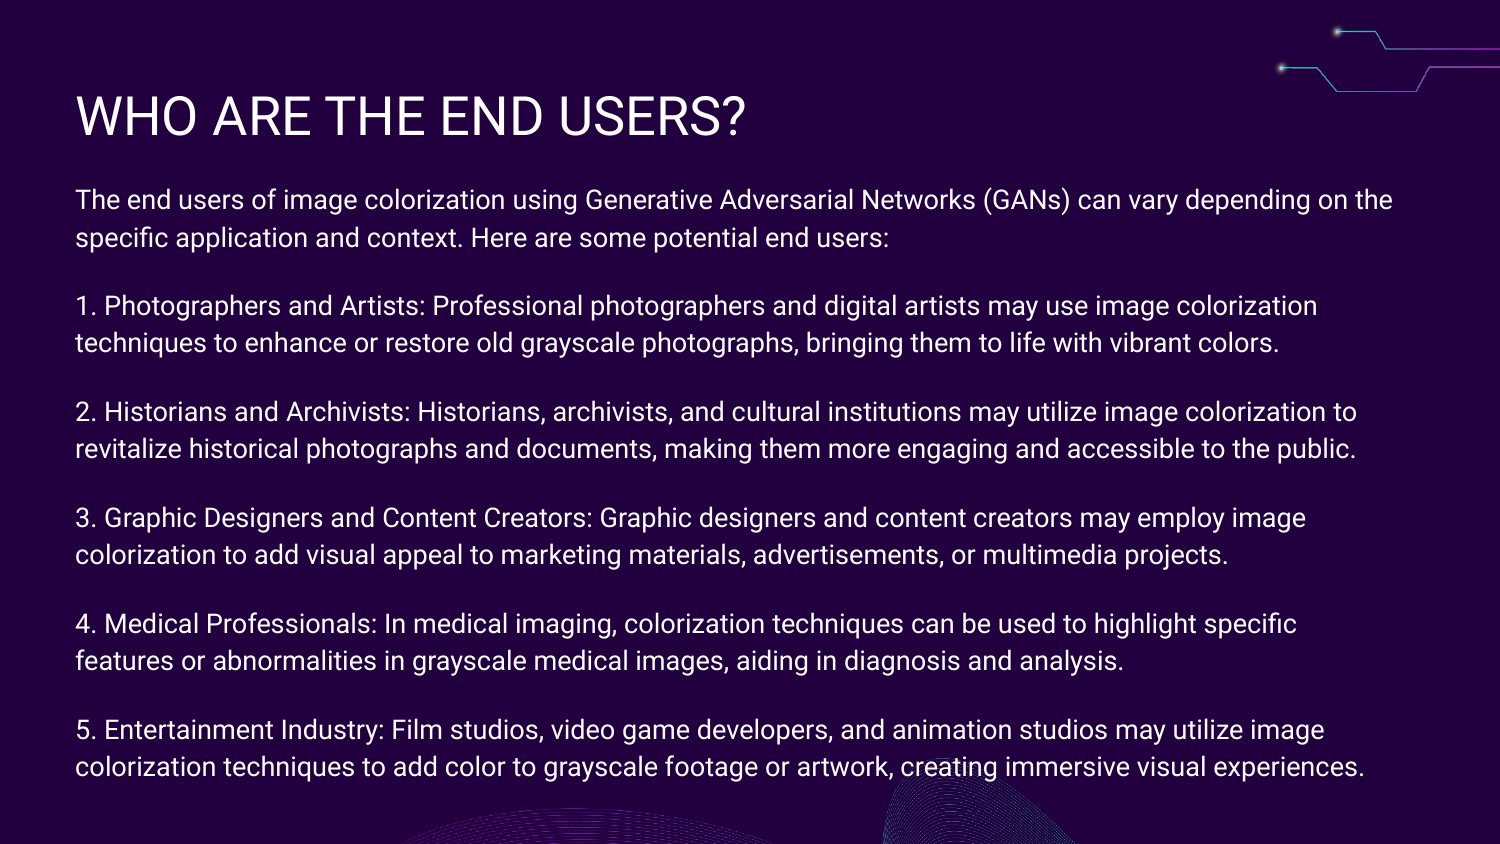

WHO ARE THE END USERS?
The end users of image colorization using Generative Adversarial Networks (GANs) can vary depending on the specific application and context. Here are some potential end users:
1. Photographers and Artists: Professional photographers and digital artists may use image colorization techniques to enhance or restore old grayscale photographs, bringing them to life with vibrant colors.
2. Historians and Archivists: Historians, archivists, and cultural institutions may utilize image colorization to revitalize historical photographs and documents, making them more engaging and accessible to the public.
3. Graphic Designers and Content Creators: Graphic designers and content creators may employ image colorization to add visual appeal to marketing materials, advertisements, or multimedia projects.
4. Medical Professionals: In medical imaging, colorization techniques can be used to highlight specific features or abnormalities in grayscale medical images, aiding in diagnosis and analysis.
5. Entertainment Industry: Film studios, video game developers, and animation studios may utilize image colorization techniques to add color to grayscale footage or artwork, creating immersive visual experiences.

6. **Consumer Applications**: End users in consumer applications, such as mobile apps or online platforms, may utilize image colorization tools for personal photo editing, social media sharing, or creating customized products like photo books or gifts.

7. **Researchers and Academics**: Researchers and academics in fields like computer vision, machine learning, and image processing may develop and utilize image colorization techniques for scientific research, experimentation, and education.

8. **Accessibility and Inclusion**: Image colorization can also be valuable for individuals with visual impairments, as adding color to grayscale images can improve accessibility and comprehension.

Overall, the end users of image colorization span a wide range of industries and disciplines, each with their own unique needs and applications for utilizing colorization techniques.